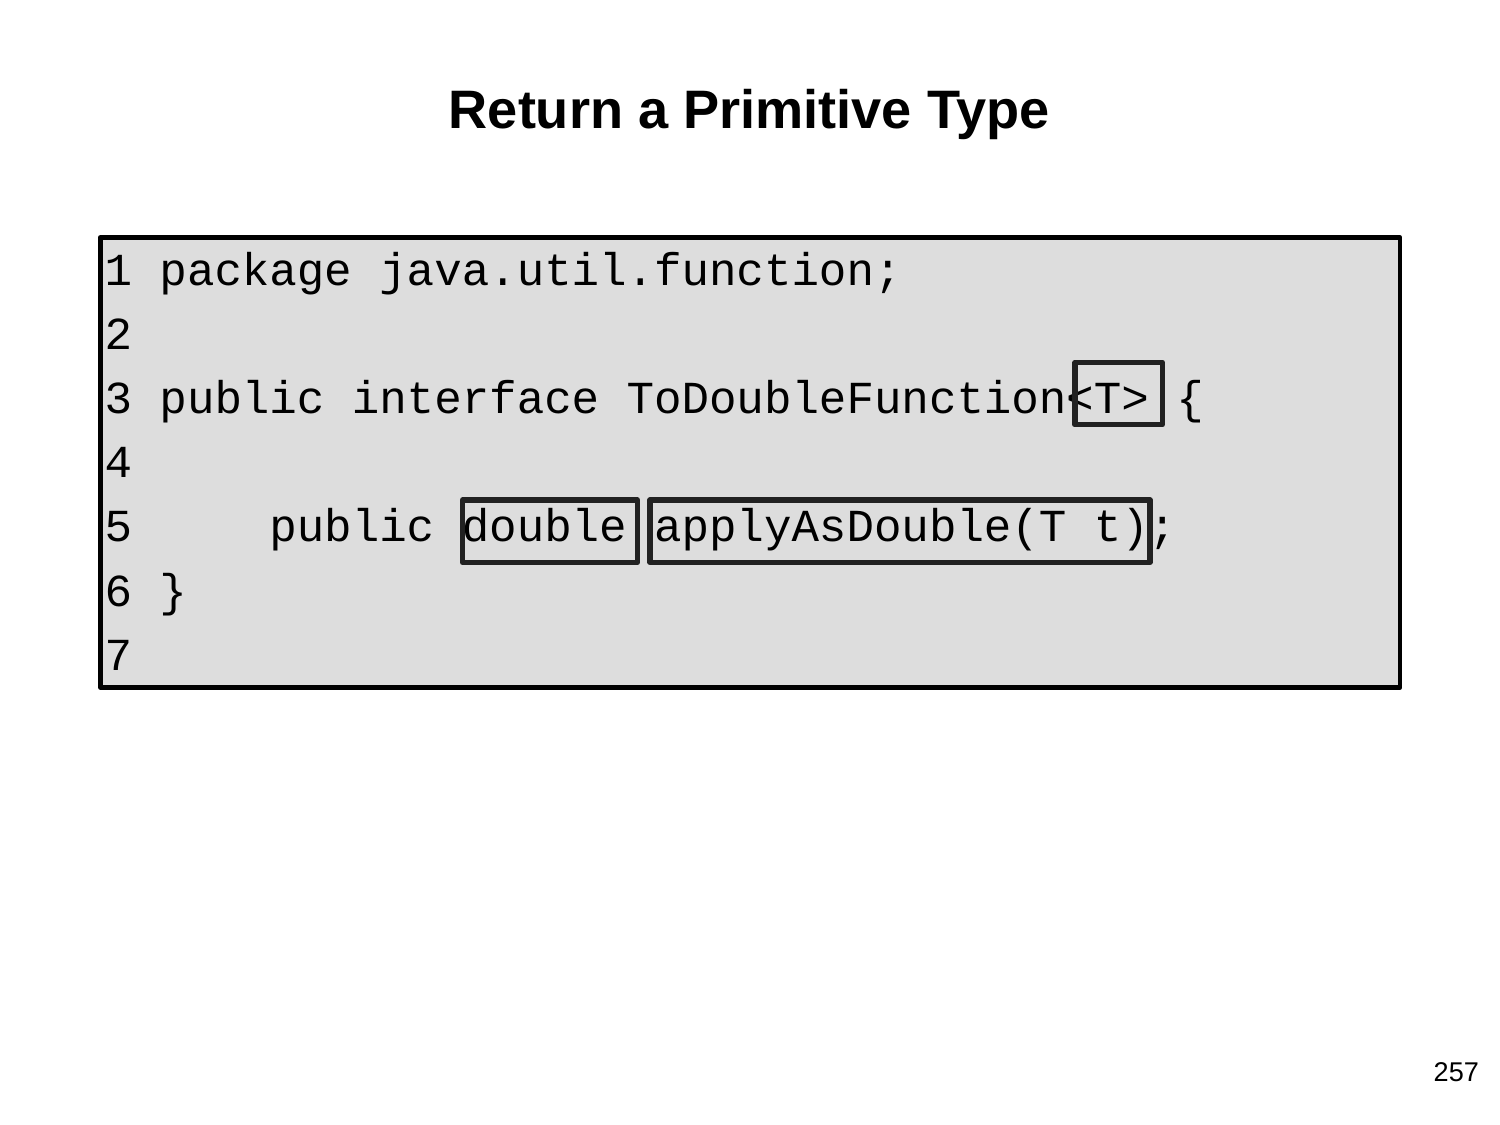

# Return a Primitive Type
1 package java.util.function;
2
3 public interface ToDoubleFunction<T> {
4
5     public double applyAsDouble(T t);
6 }
7

257